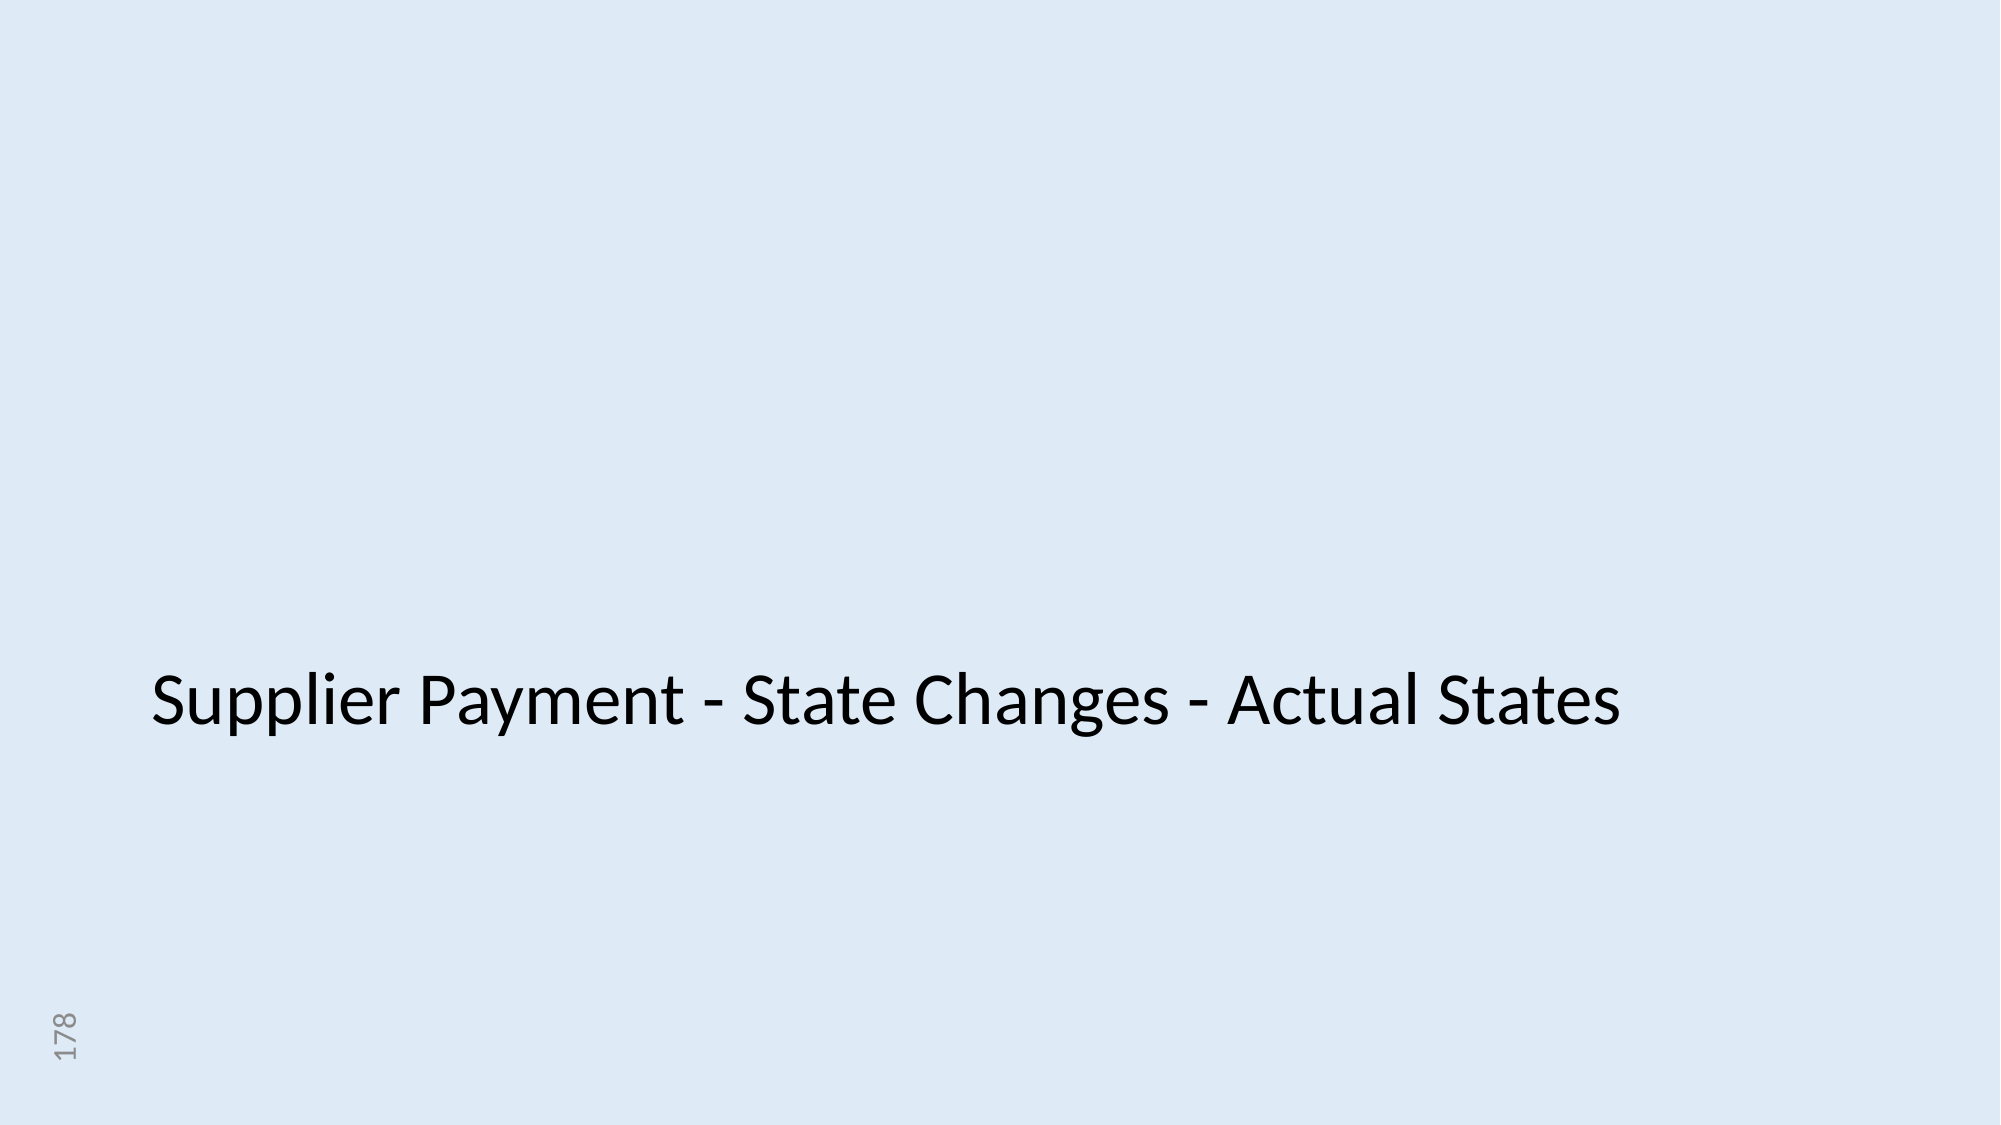

# Supplier Payment - State Changes - Actual States

178